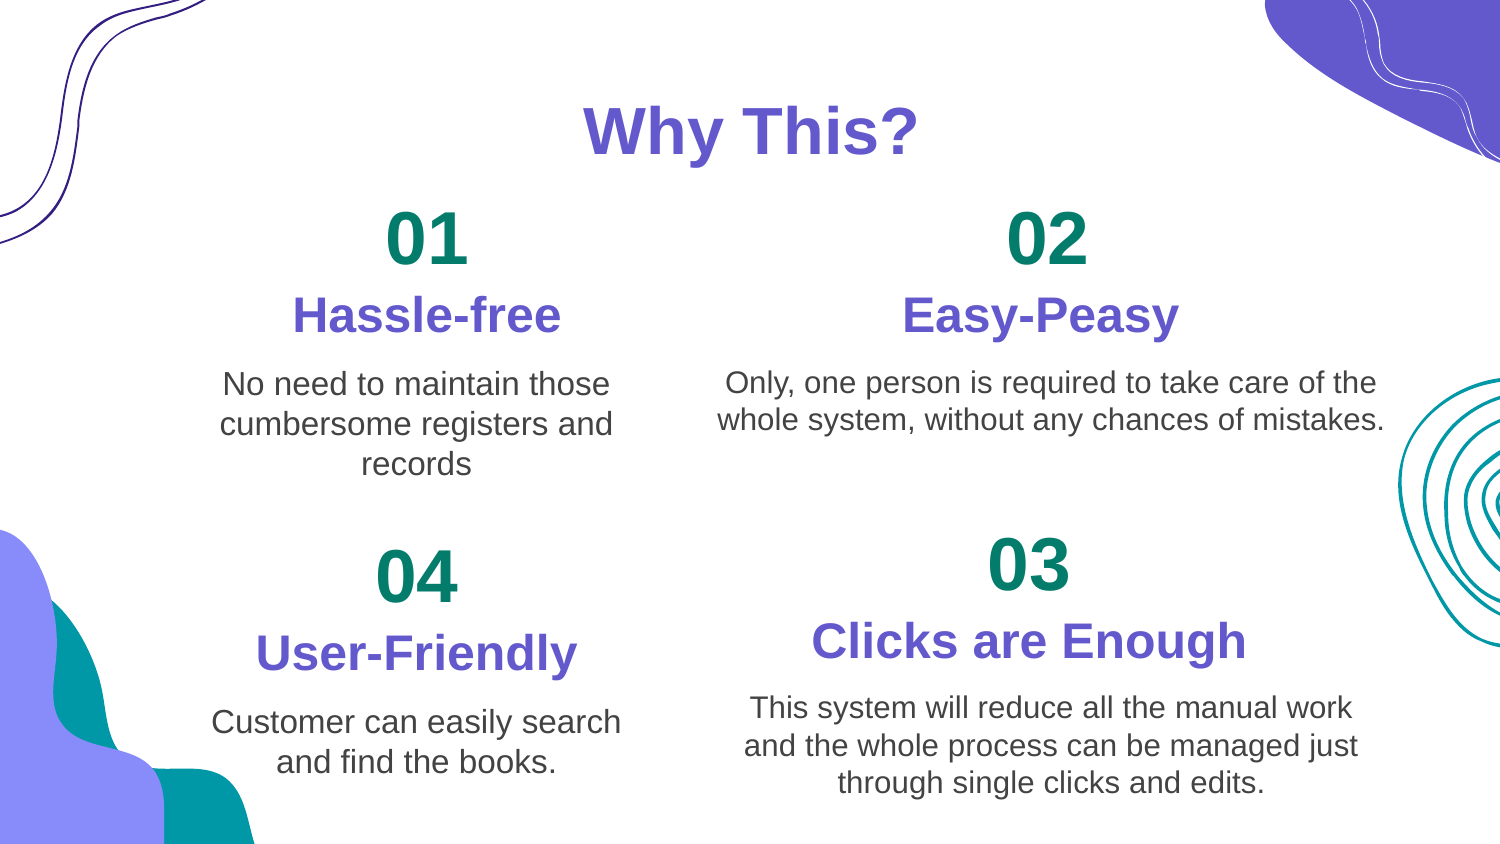

# Why This?
01
02
Hassle-free
Easy-Peasy
No need to maintain those cumbersome registers and records

Only, one person is required to take care of the whole system, without any chances of mistakes.

04
03
Clicks are Enough
User-Friendly
This system will reduce all the manual work and the whole process can be managed just through single clicks and edits.

Customer can easily search and find the books.